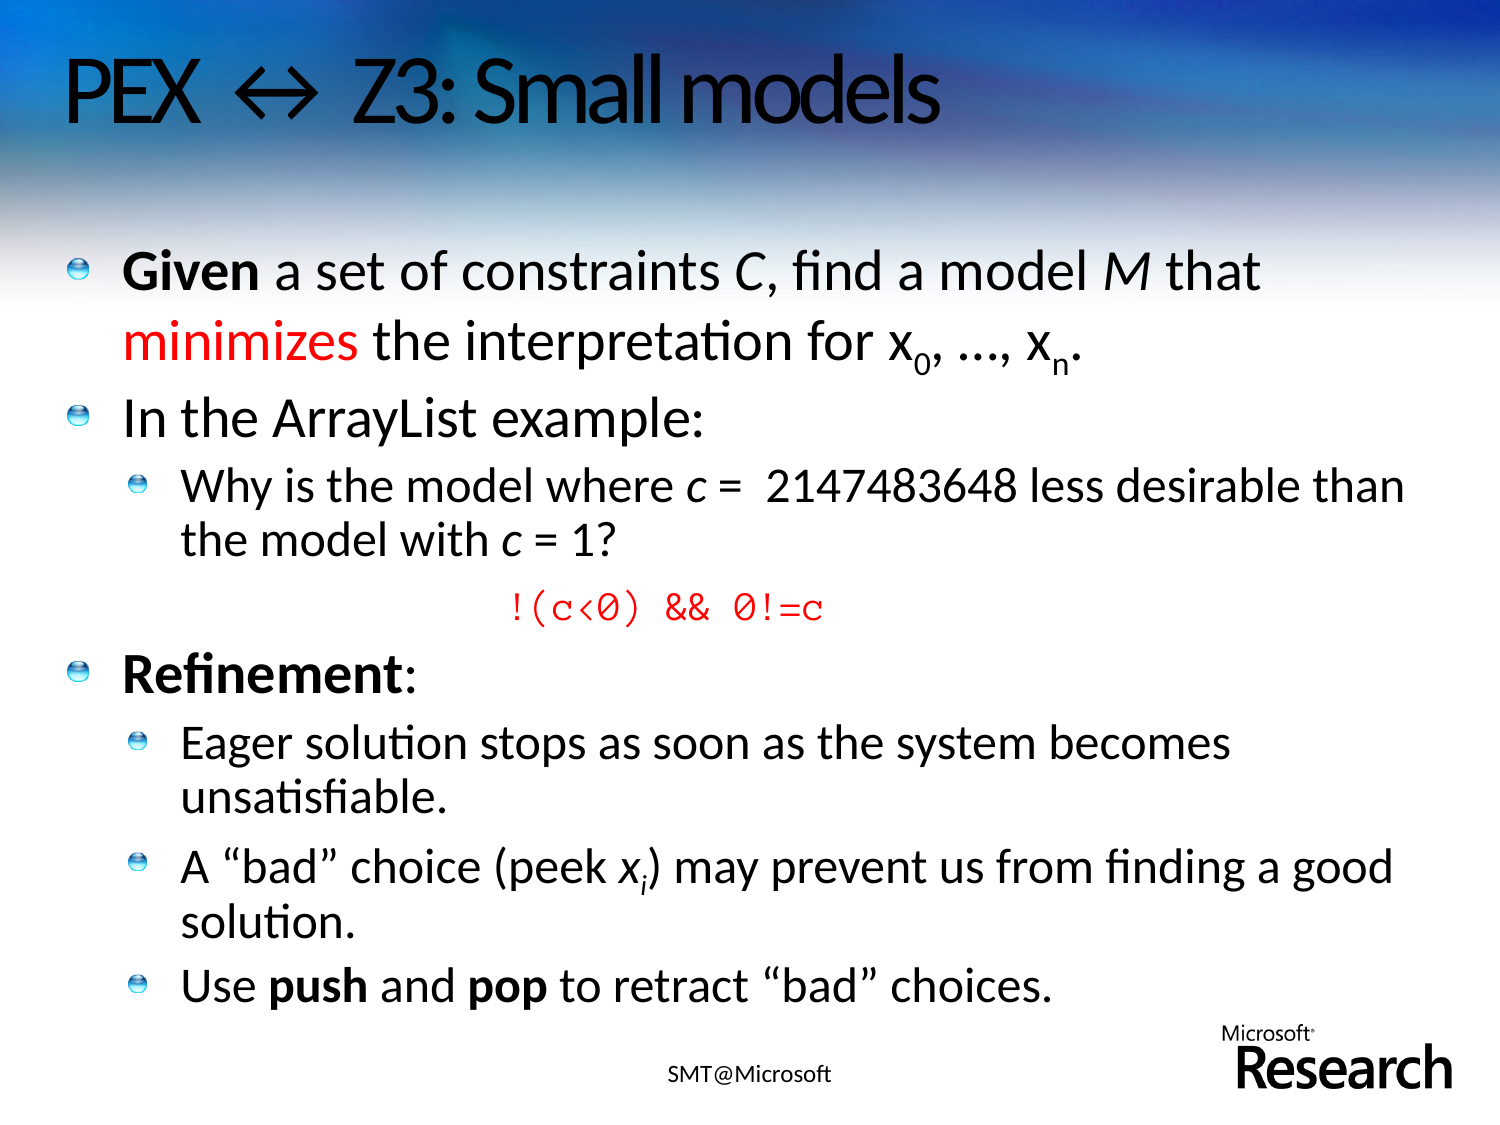

# PEX ↔ Z3: Small models
Given a set of constraints C, find a model M that minimizes the interpretation for x0, …, xn.
In the ArrayList example:
Why is the model where c =  2147483648 less desirable than the model with c = 1?
			 !(c<0) && 0!=c
Refinement:
Eager solution stops as soon as the system becomes unsatisfiable.
A “bad” choice (peek xi) may prevent us from finding a good solution.
Use push and pop to retract “bad” choices.
SMT@Microsoft